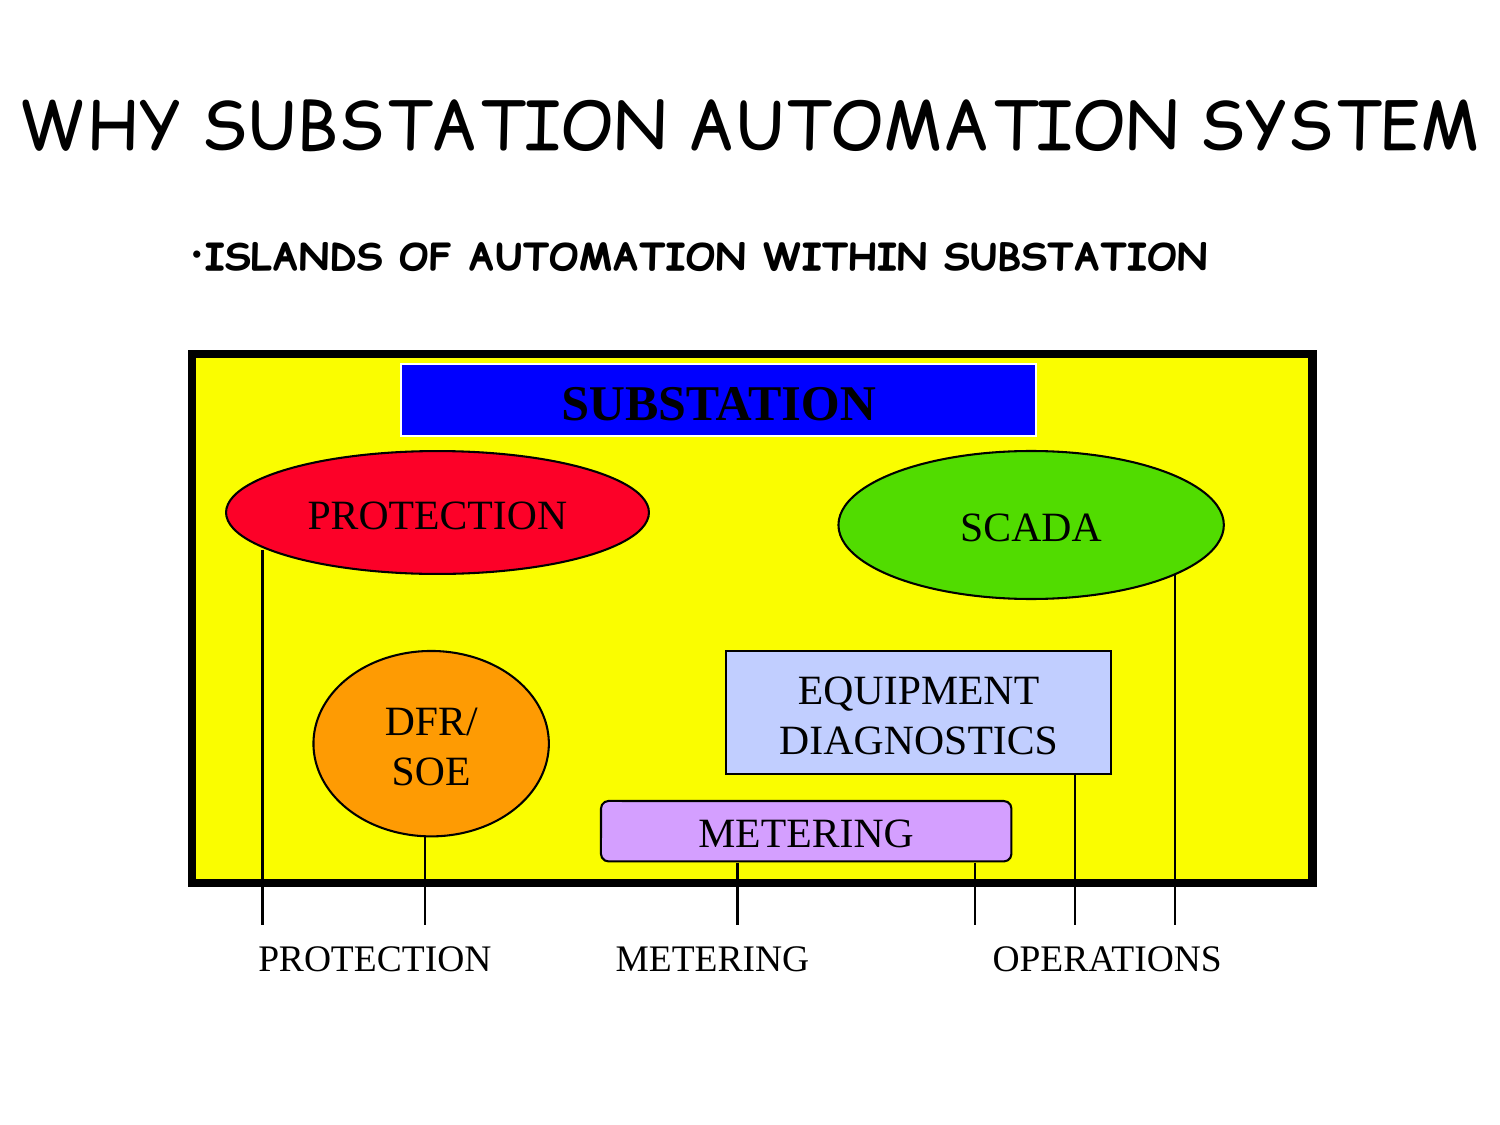

# WHY SUBSTATION AUTOMATION SYSTEM
ISLANDS OF AUTOMATION WITHIN SUBSTATION

SUBSTATION
PROTECTION
SCADA
DFR/SOE
EQUIPMENT
DIAGNOSTICS
METERING
PROTECTION
METERING
OPERATIONS